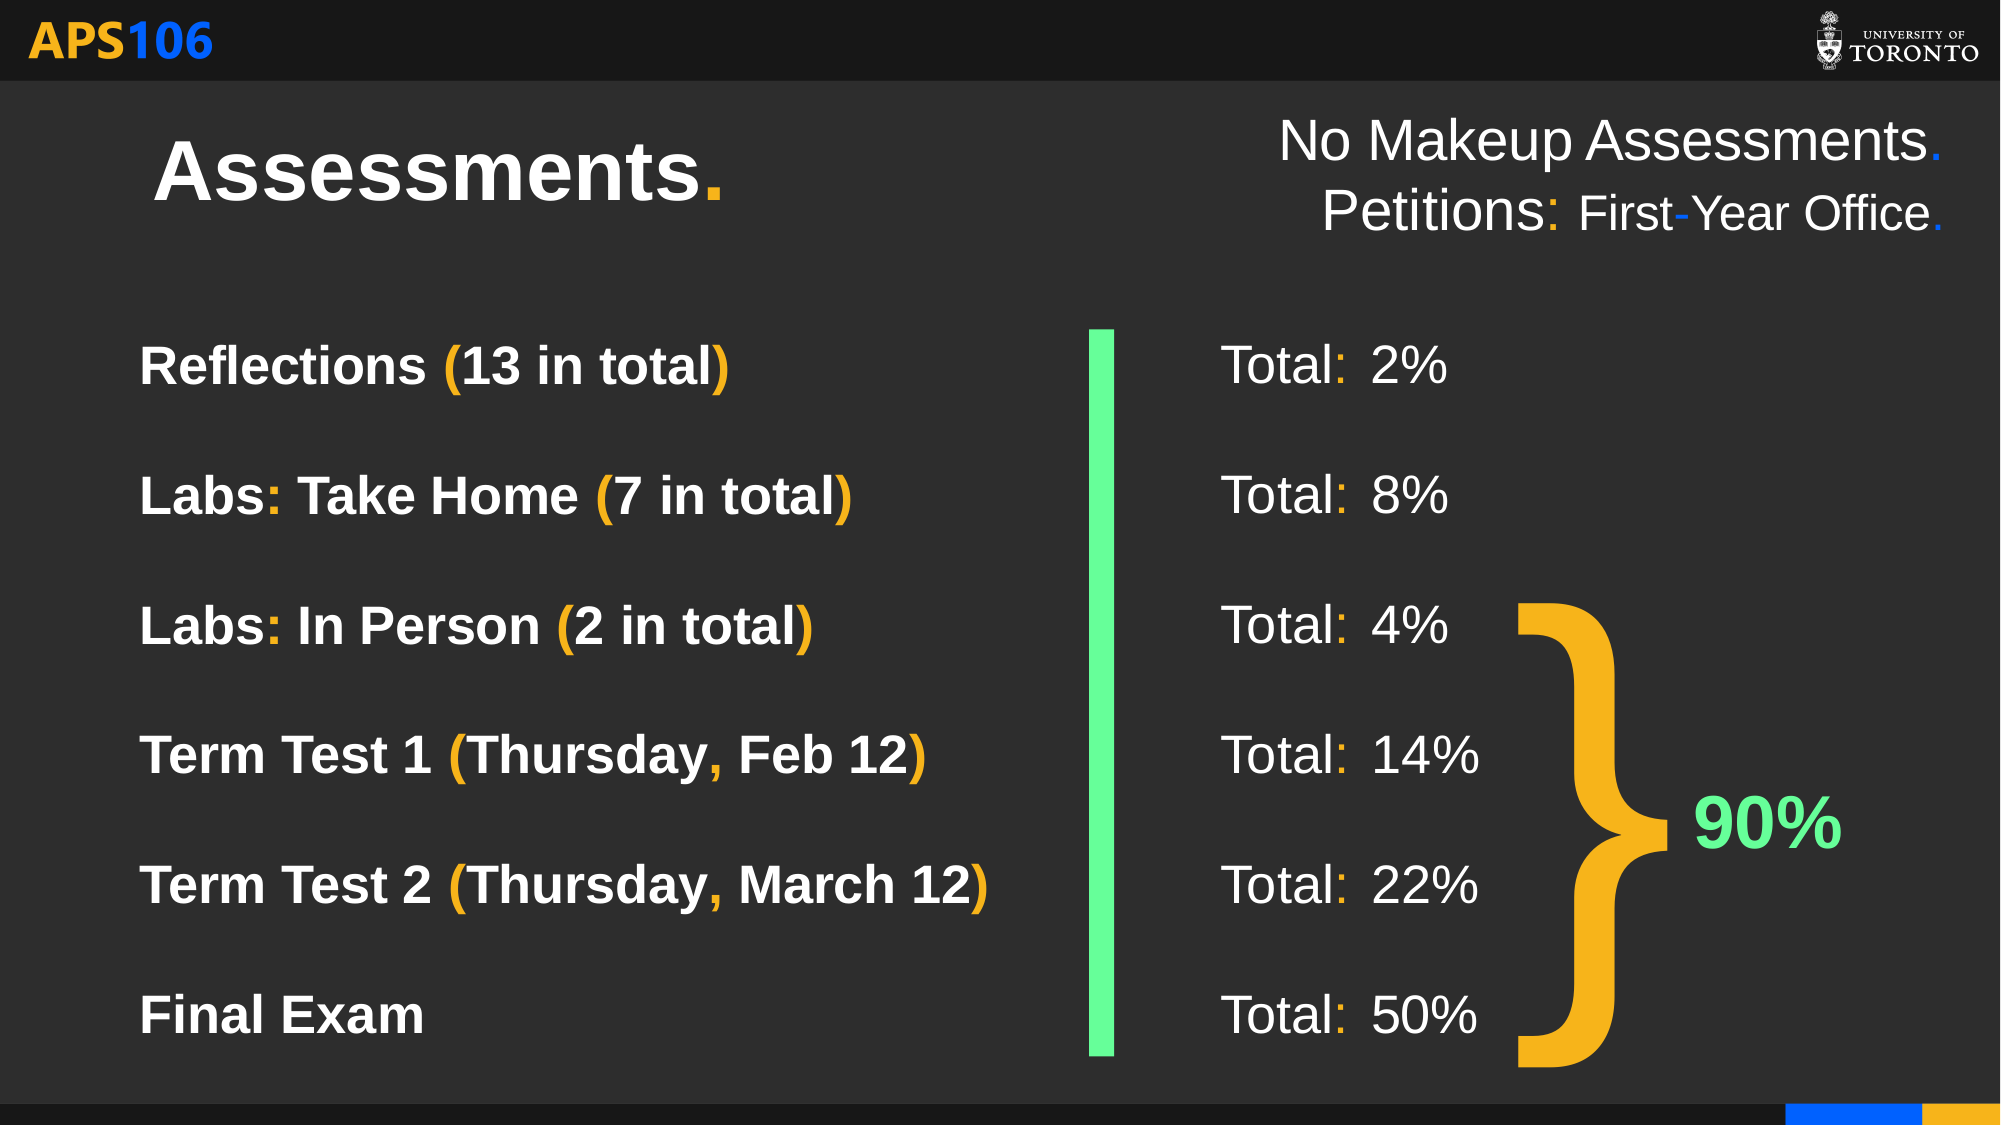

No Makeup Assessments.
Petitions: First-Year Office.
# Assessments.

Total: 2%

Total: 8%

Total: 4%

Total: 14%

Total: 22%

Total: 50%
Reflections (13 in total)

Labs: Take Home (7 in total)

Labs: In Person (2 in total)

Term Test 1 (Thursday, Feb 12)

Term Test 2 (Thursday, March 12)

Final Exam
}
90%